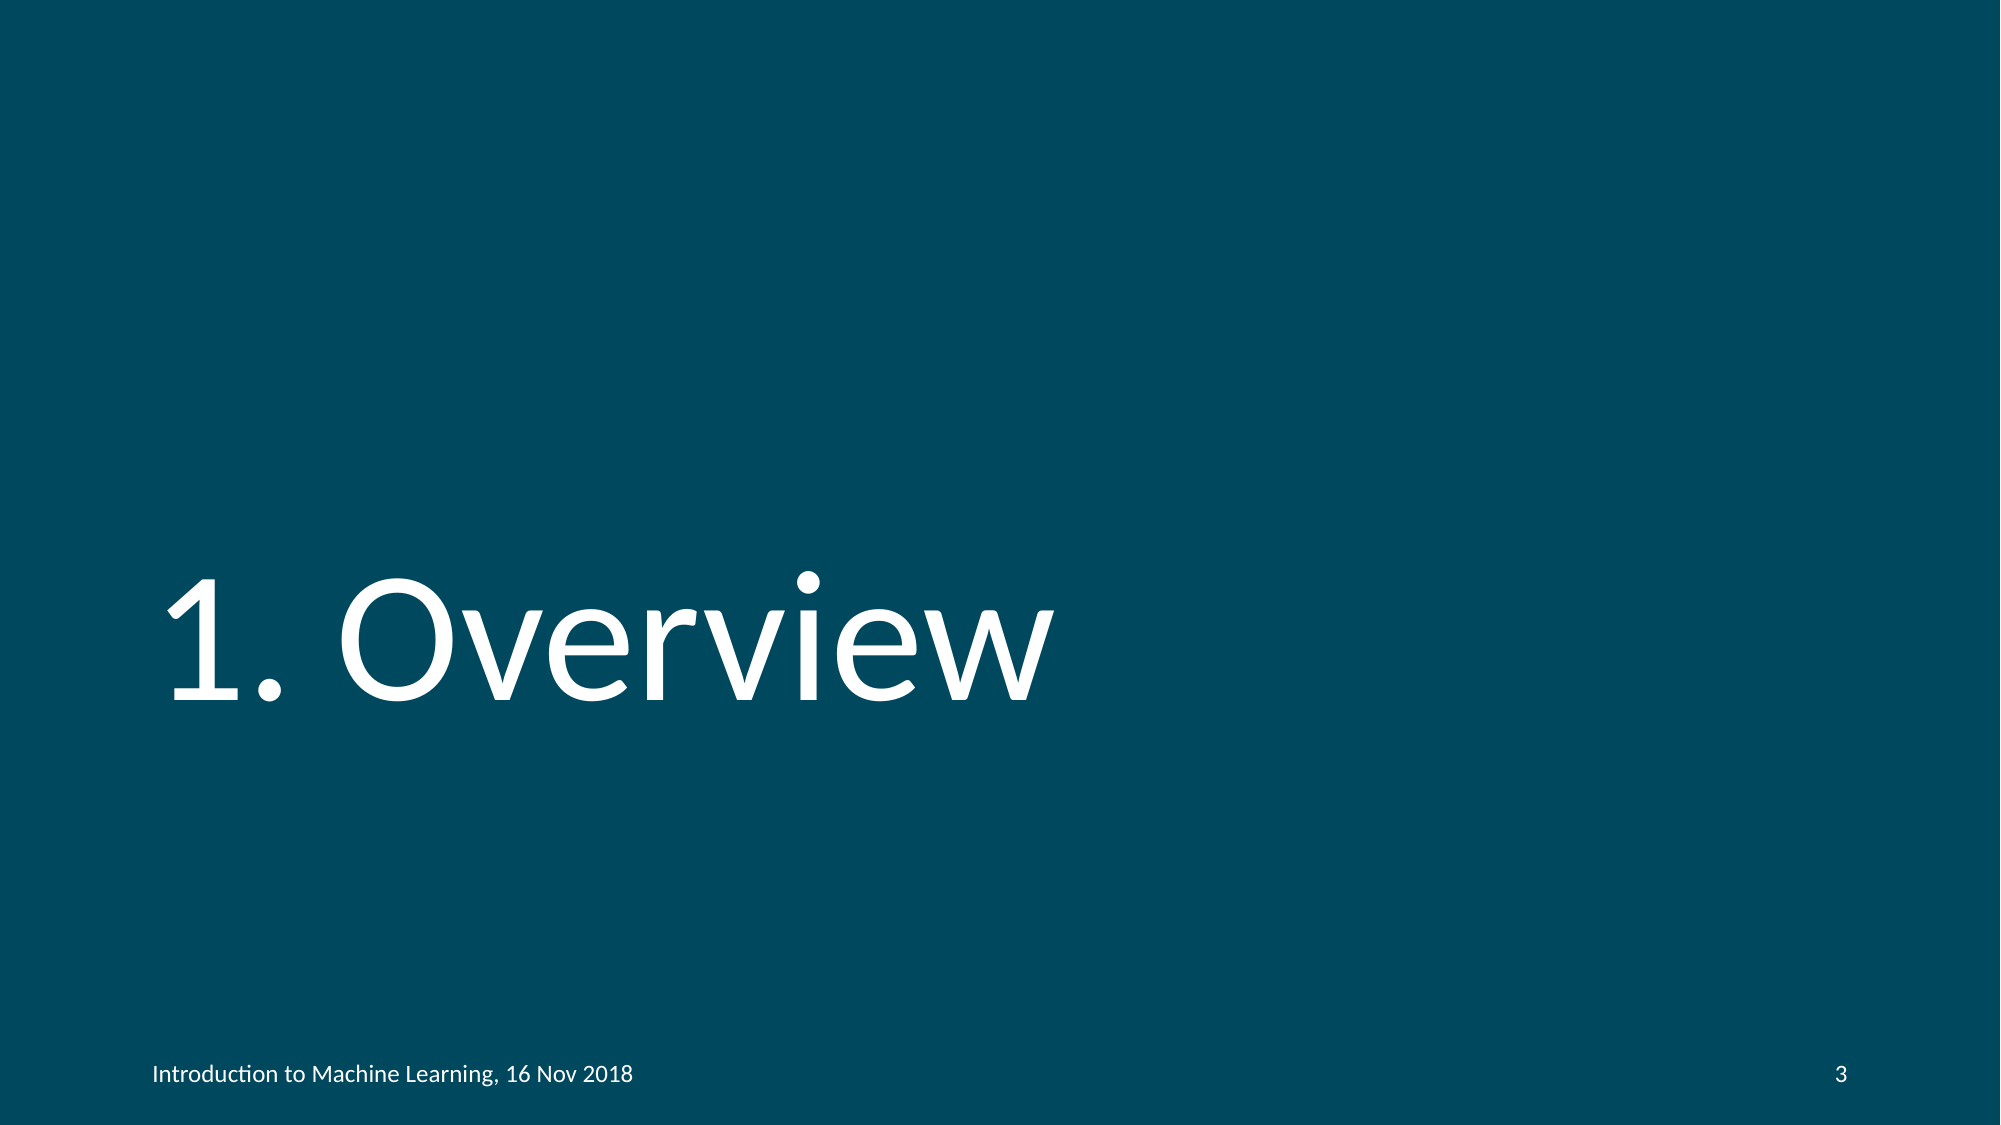

# 1. Overview

Introduction to Machine Learning, 16 Nov 2018
3